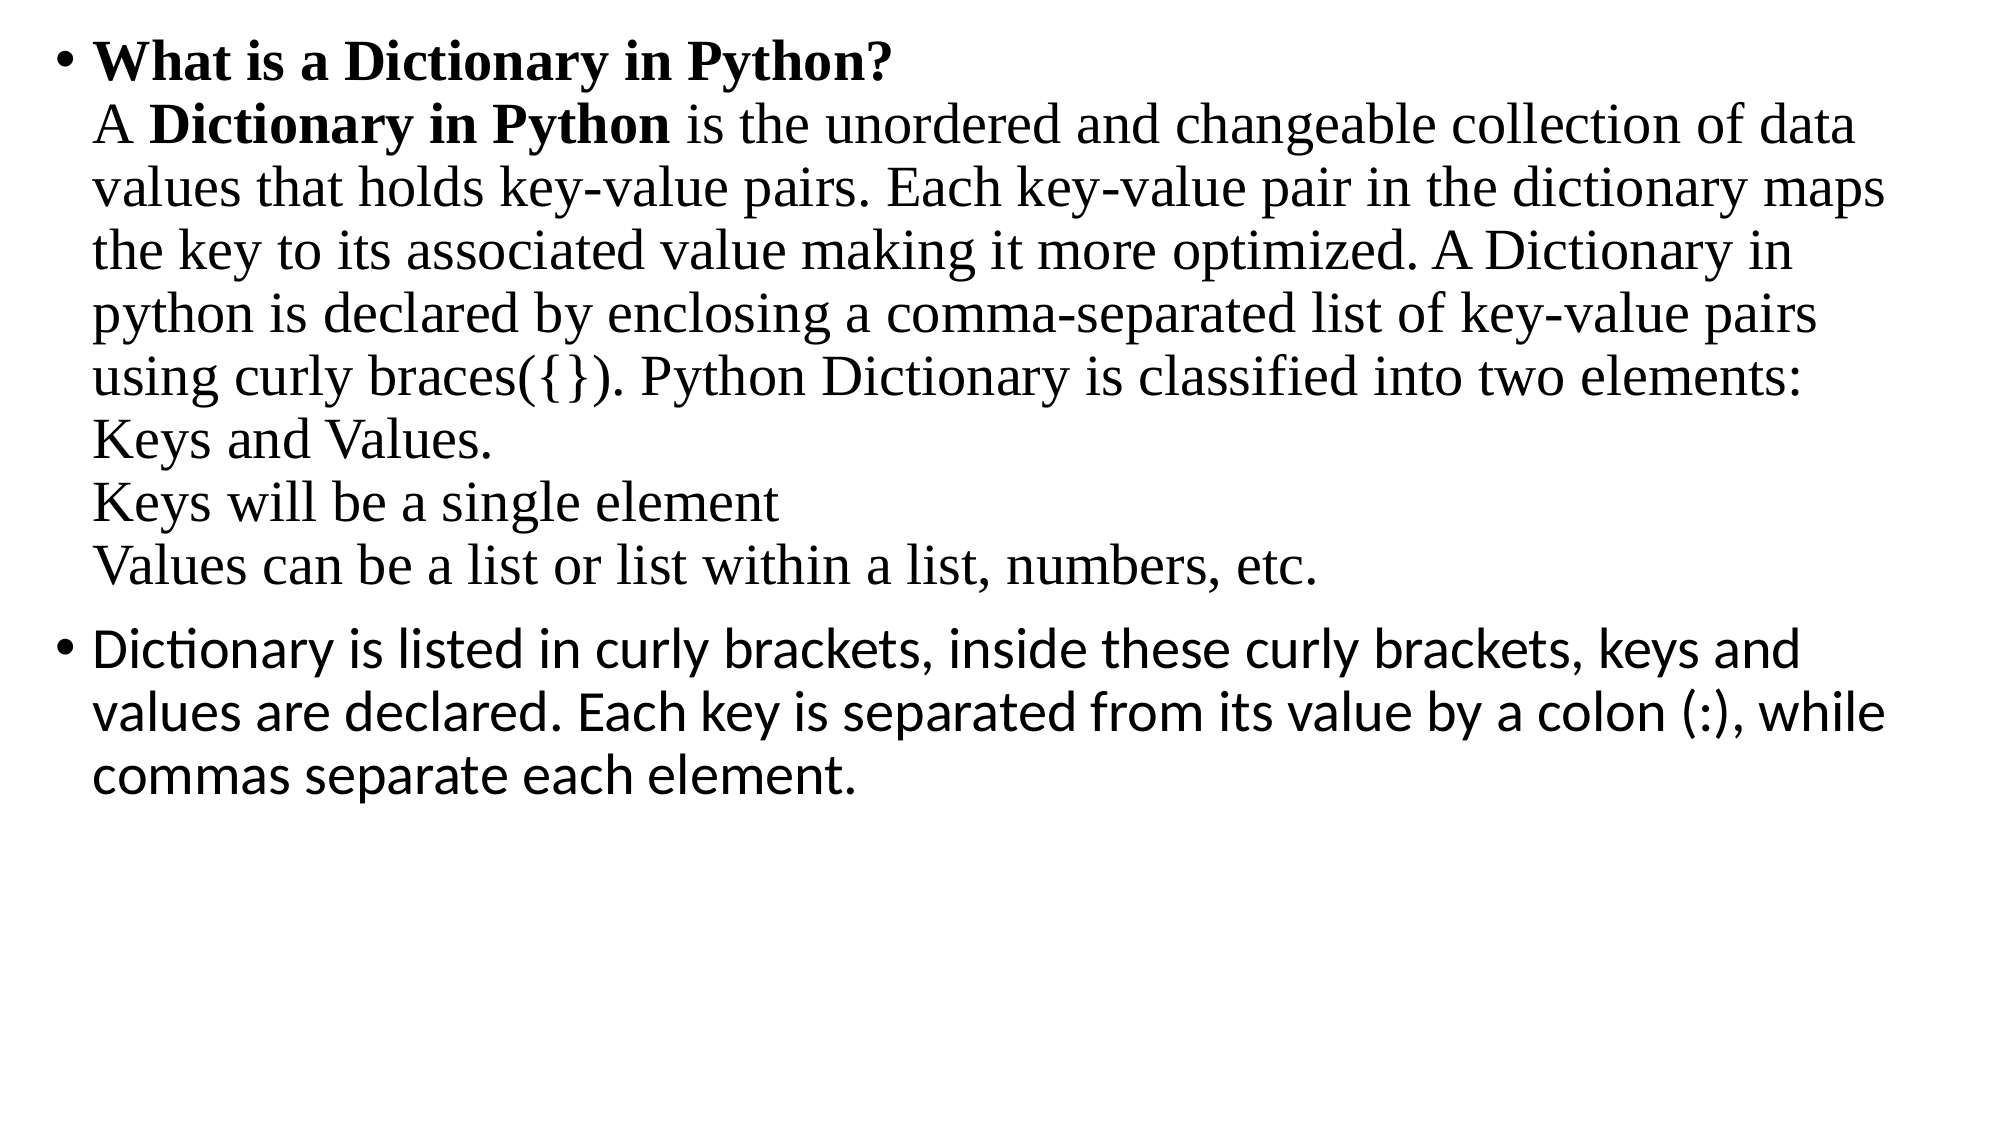

What is a Dictionary in Python?
A Dictionary in Python is the unordered and changeable collection of data values that holds key-value pairs. Each key-value pair in the dictionary maps the key to its associated value making it more optimized. A Dictionary in python is declared by enclosing a comma-separated list of key-value pairs using curly braces({}). Python Dictionary is classified into two elements: Keys and Values.
Keys will be a single element
Values can be a list or list within a list, numbers, etc.
Dictionary is listed in curly brackets, inside these curly brackets, keys and values are declared. Each key is separated from its value by a colon (:), while commas separate each element.